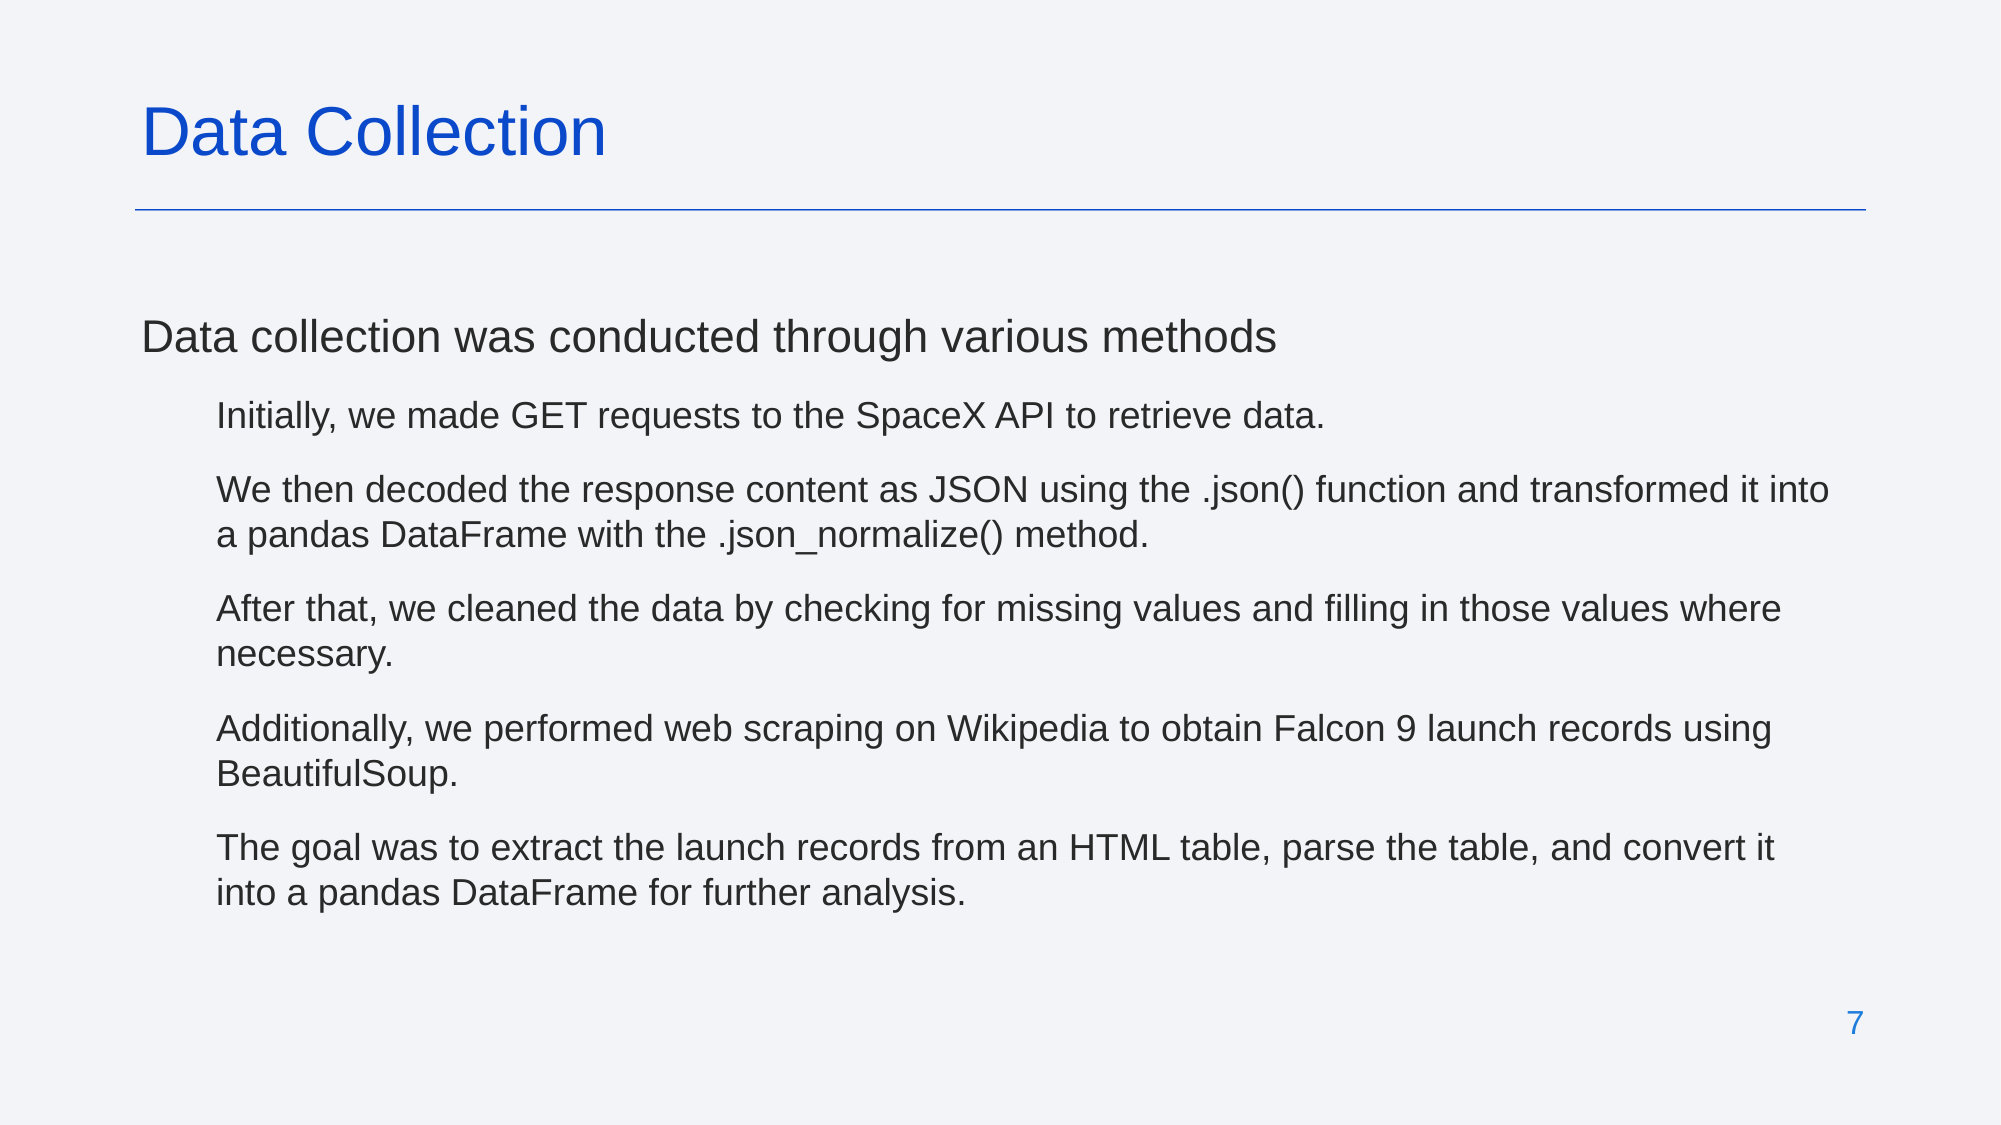

Data Collection
Data collection was conducted through various methods
Initially, we made GET requests to the SpaceX API to retrieve data.
We then decoded the response content as JSON using the .json() function and transformed it into a pandas DataFrame with the .json_normalize() method.
After that, we cleaned the data by checking for missing values and filling in those values where necessary.
Additionally, we performed web scraping on Wikipedia to obtain Falcon 9 launch records using BeautifulSoup.
The goal was to extract the launch records from an HTML table, parse the table, and convert it into a pandas DataFrame for further analysis.

7